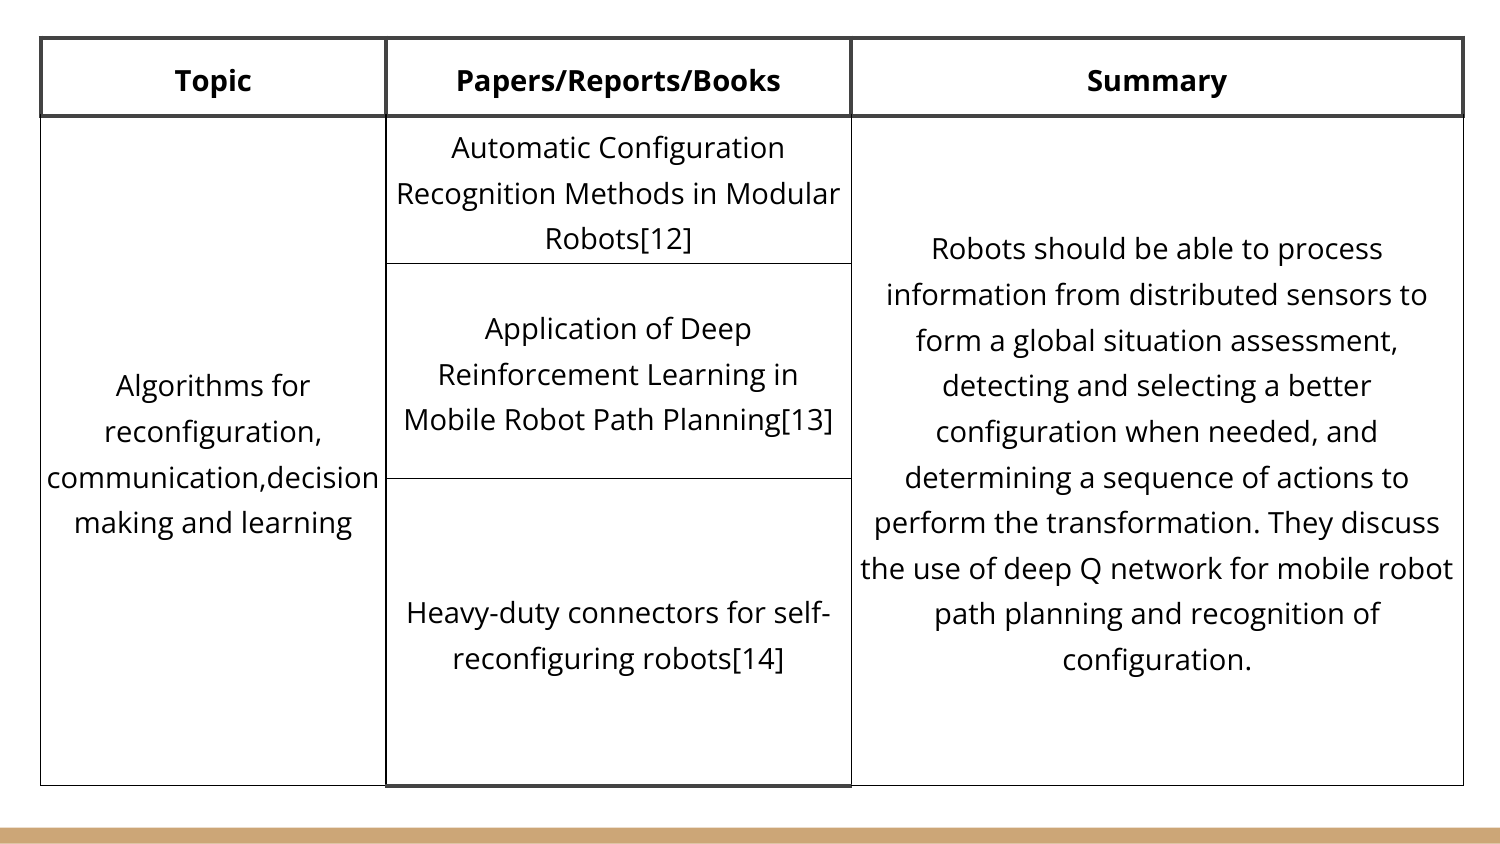

| Topic | Papers/Reports/Books | Summary |
| --- | --- | --- |
| Algorithms for reconfiguration, communication,decision making and learning | Automatic Configuration Recognition Methods in Modular Robots[12] | Robots should be able to process information from distributed sensors to form a global situation assessment, detecting and selecting a better configuration when needed, and determining a sequence of actions to perform the transformation. They discuss the use of deep Q network for mobile robot path planning and recognition of configuration. |
|  | Application of Deep Reinforcement Learning in Mobile Robot Path Planning[13] |  |
|  | Heavy-duty connectors for self-reconfiguring robots[14] |  |